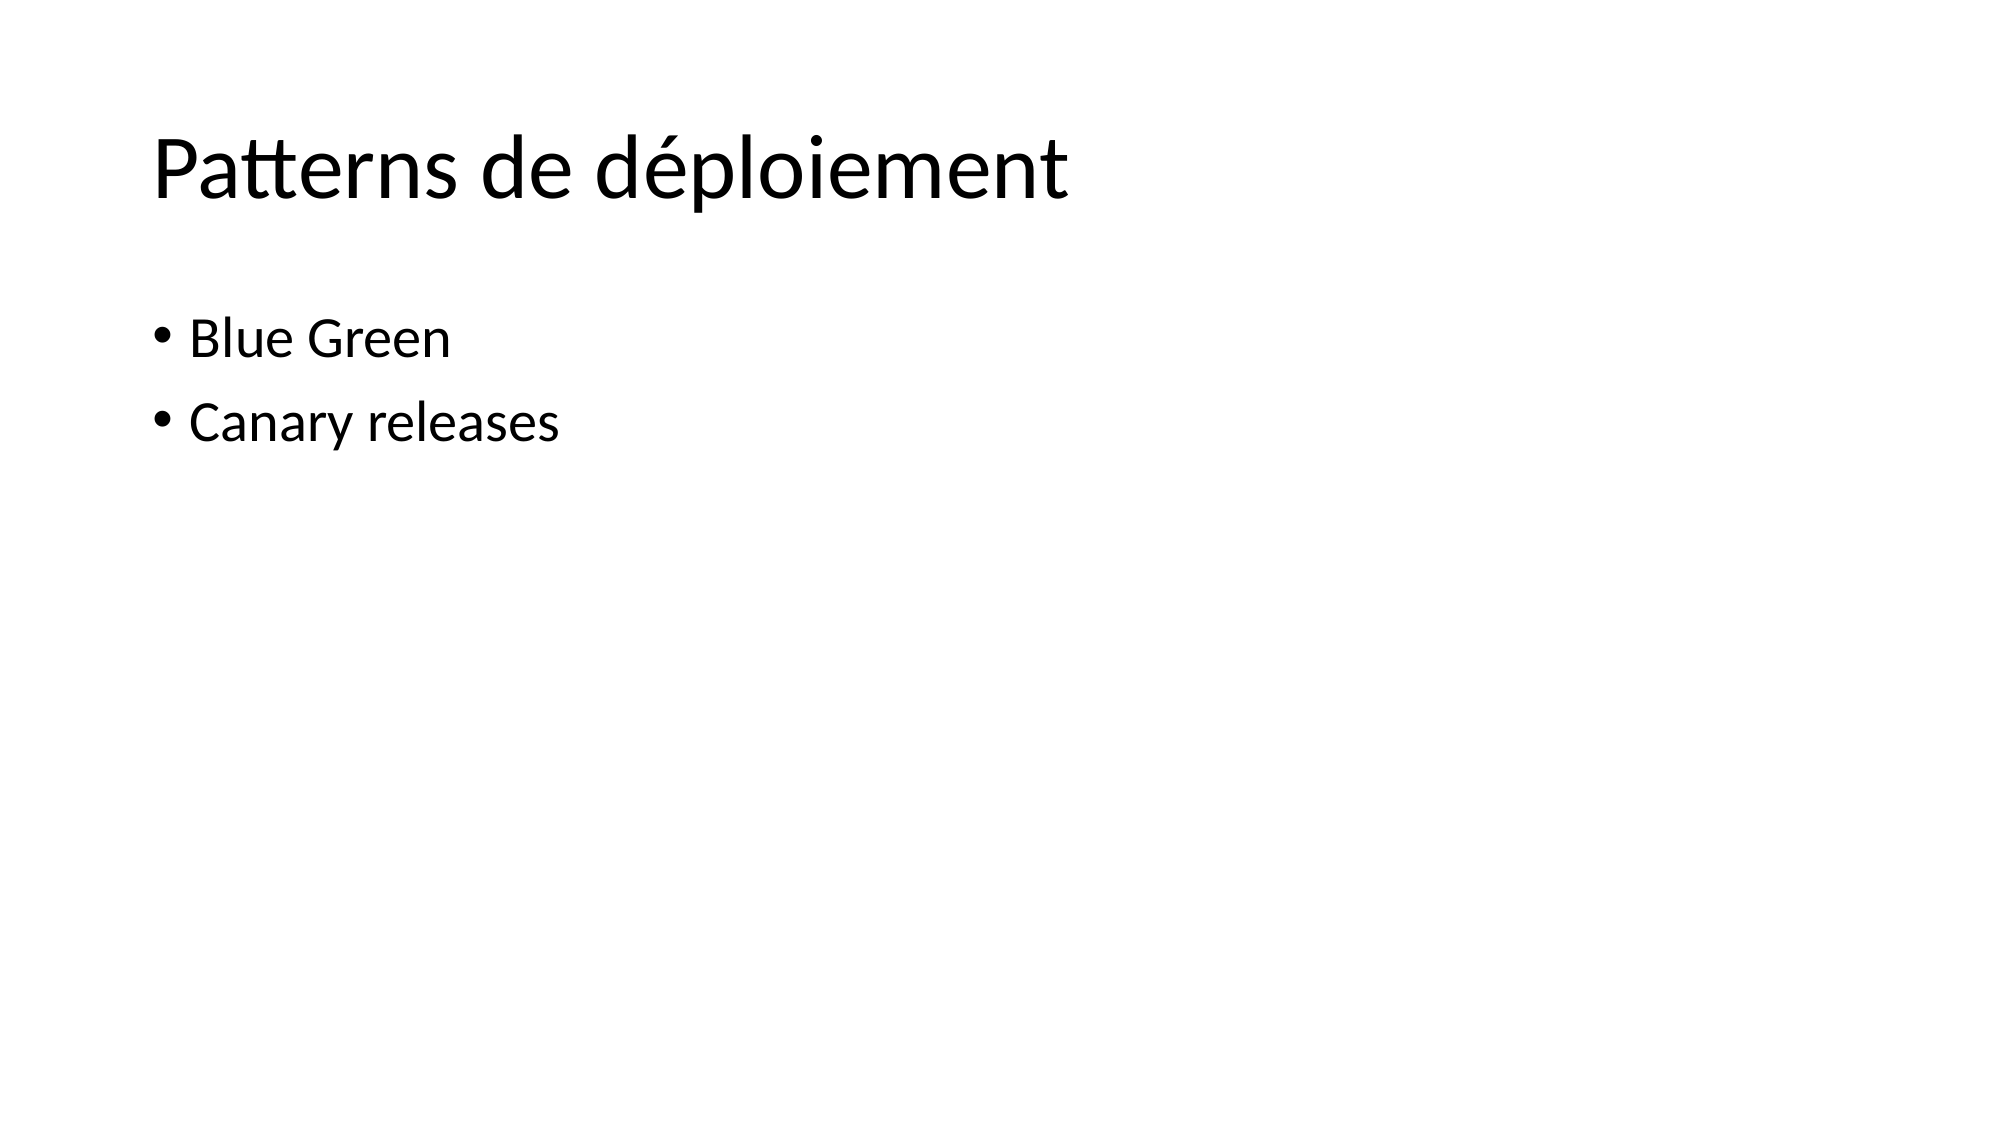

# Patterns de déploiement
Blue Green
Canary releases